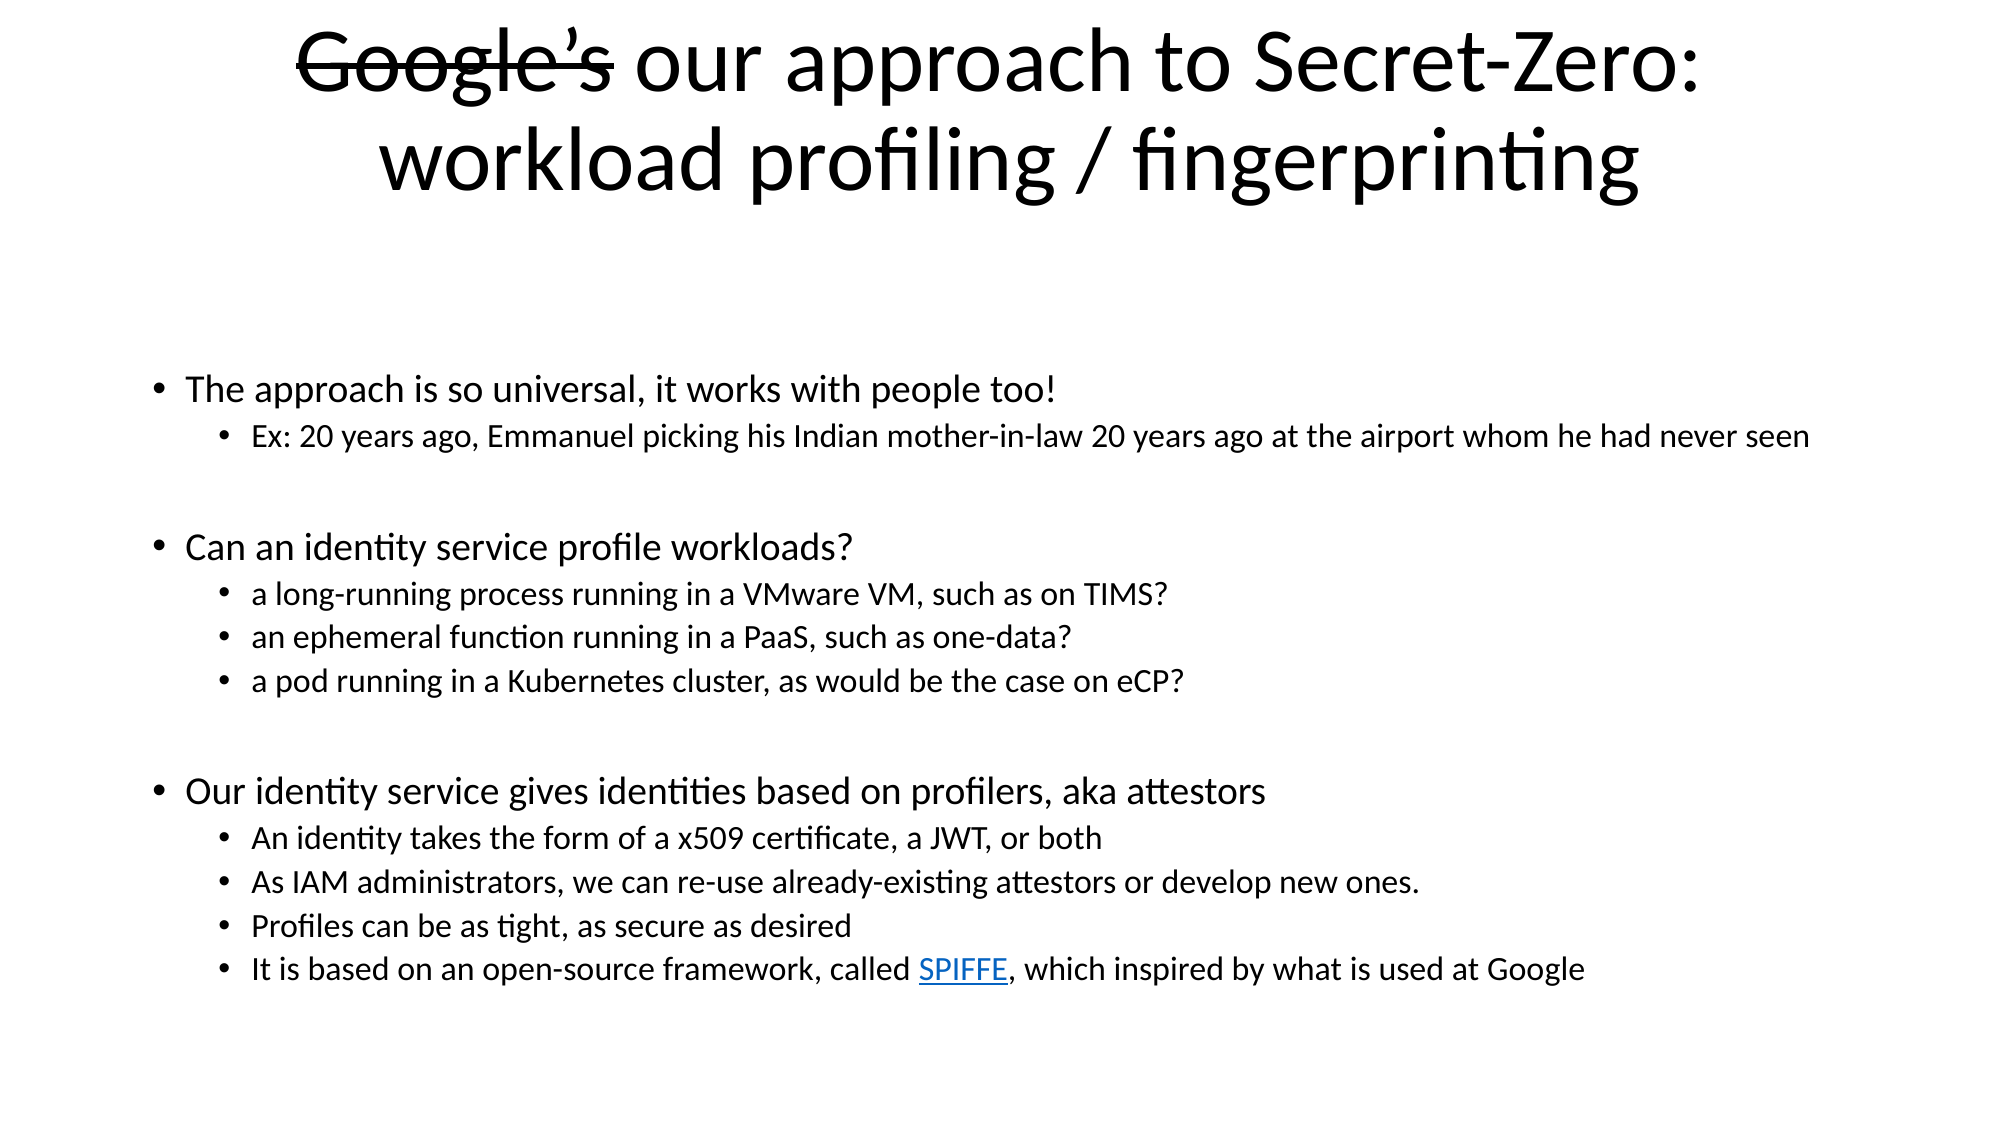

# Google’s our approach to Secret-Zero: workload profiling / fingerprinting

The approach is so universal, it works with people too!
Ex: 20 years ago, Emmanuel picking his Indian mother-in-law 20 years ago at the airport whom he had never seen

Can an identity service profile workloads?
a long-running process running in a VMware VM, such as on TIMS?
an ephemeral function running in a PaaS, such as one-data?
a pod running in a Kubernetes cluster, as would be the case on eCP?

Our identity service gives identities based on profilers, aka attestors
An identity takes the form of a x509 certificate, a JWT, or both
As IAM administrators, we can re-use already-existing attestors or develop new ones.
Profiles can be as tight, as secure as desired
It is based on an open-source framework, called SPIFFE, which inspired by what is used at Google